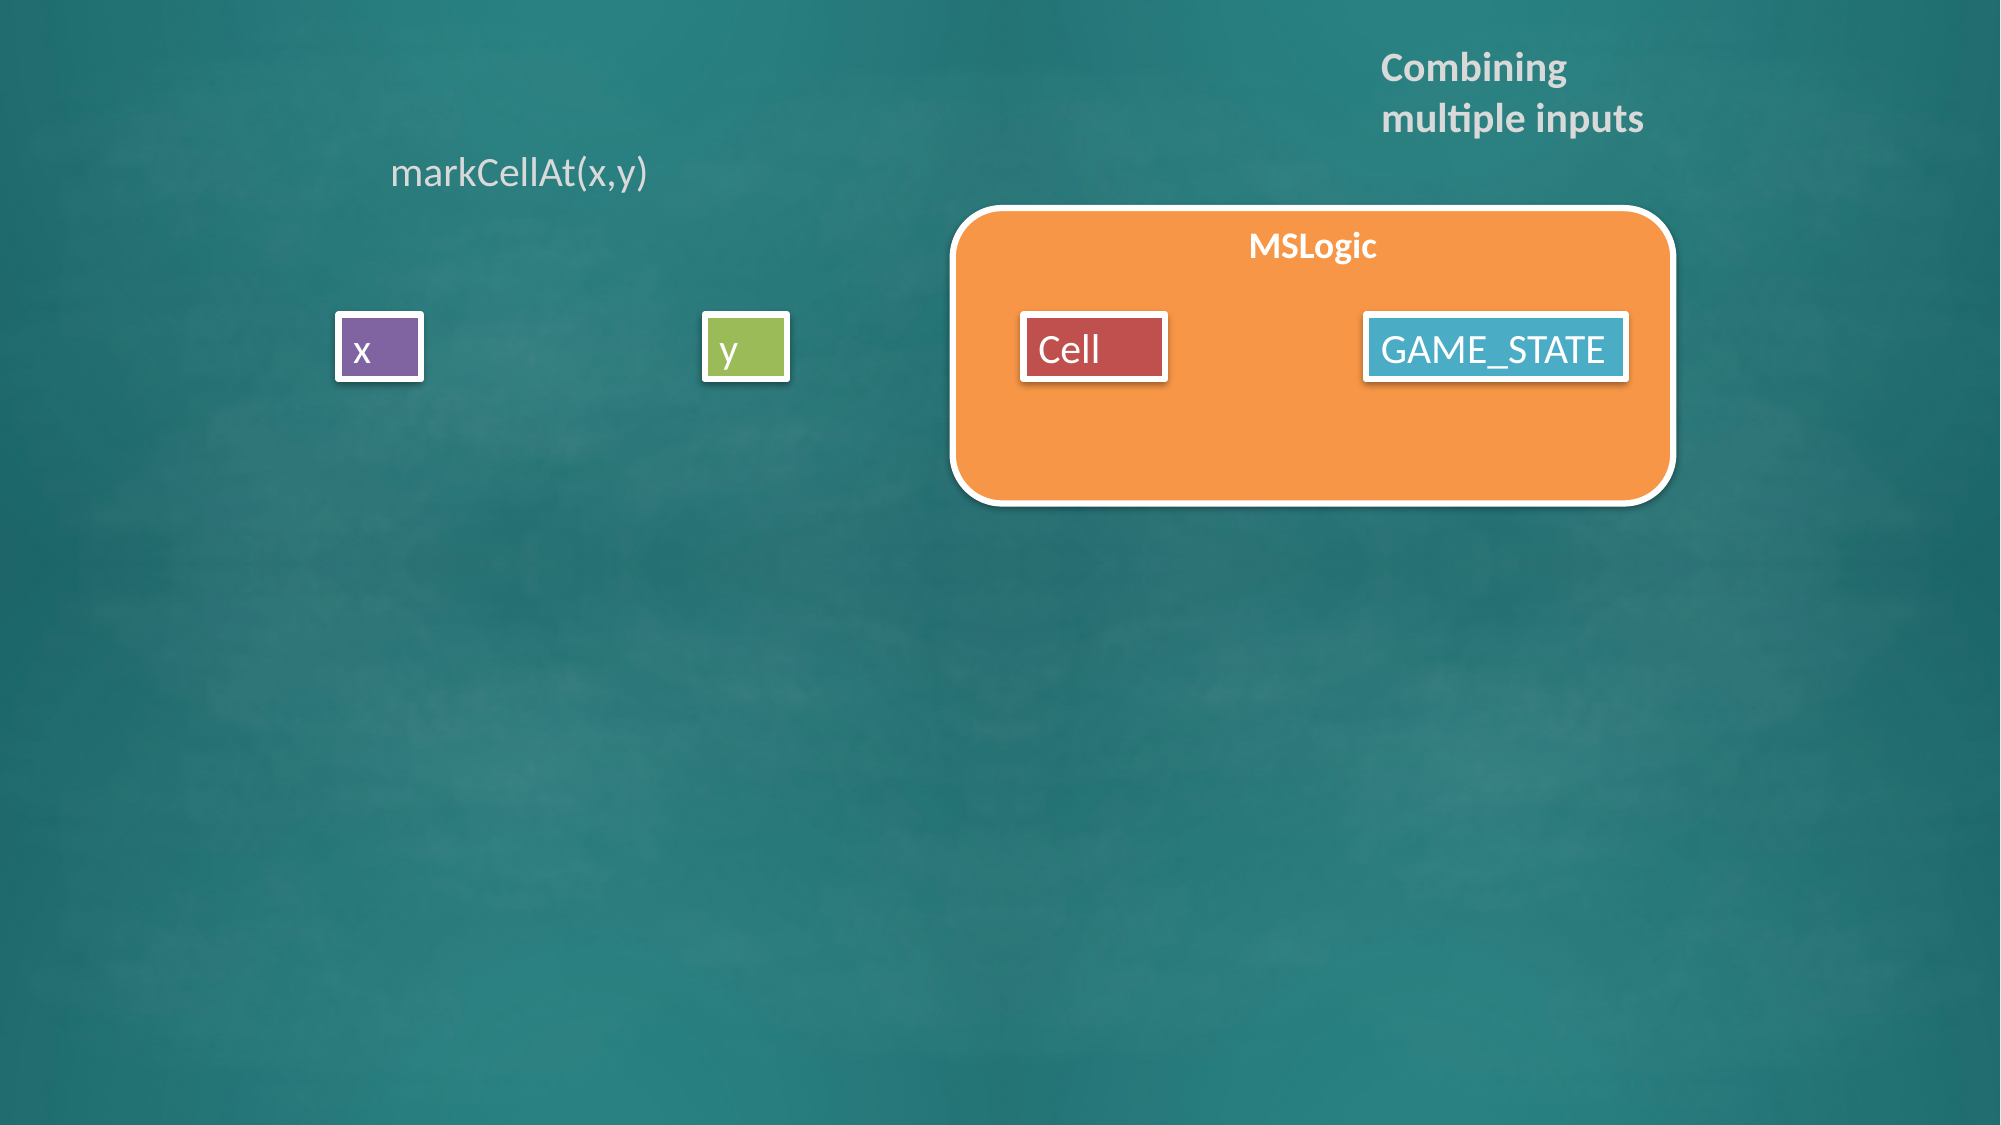

Combining  multiple inputs
markCellAt(x,y)
MSLogic

x
y
Cell
GAME_STATE